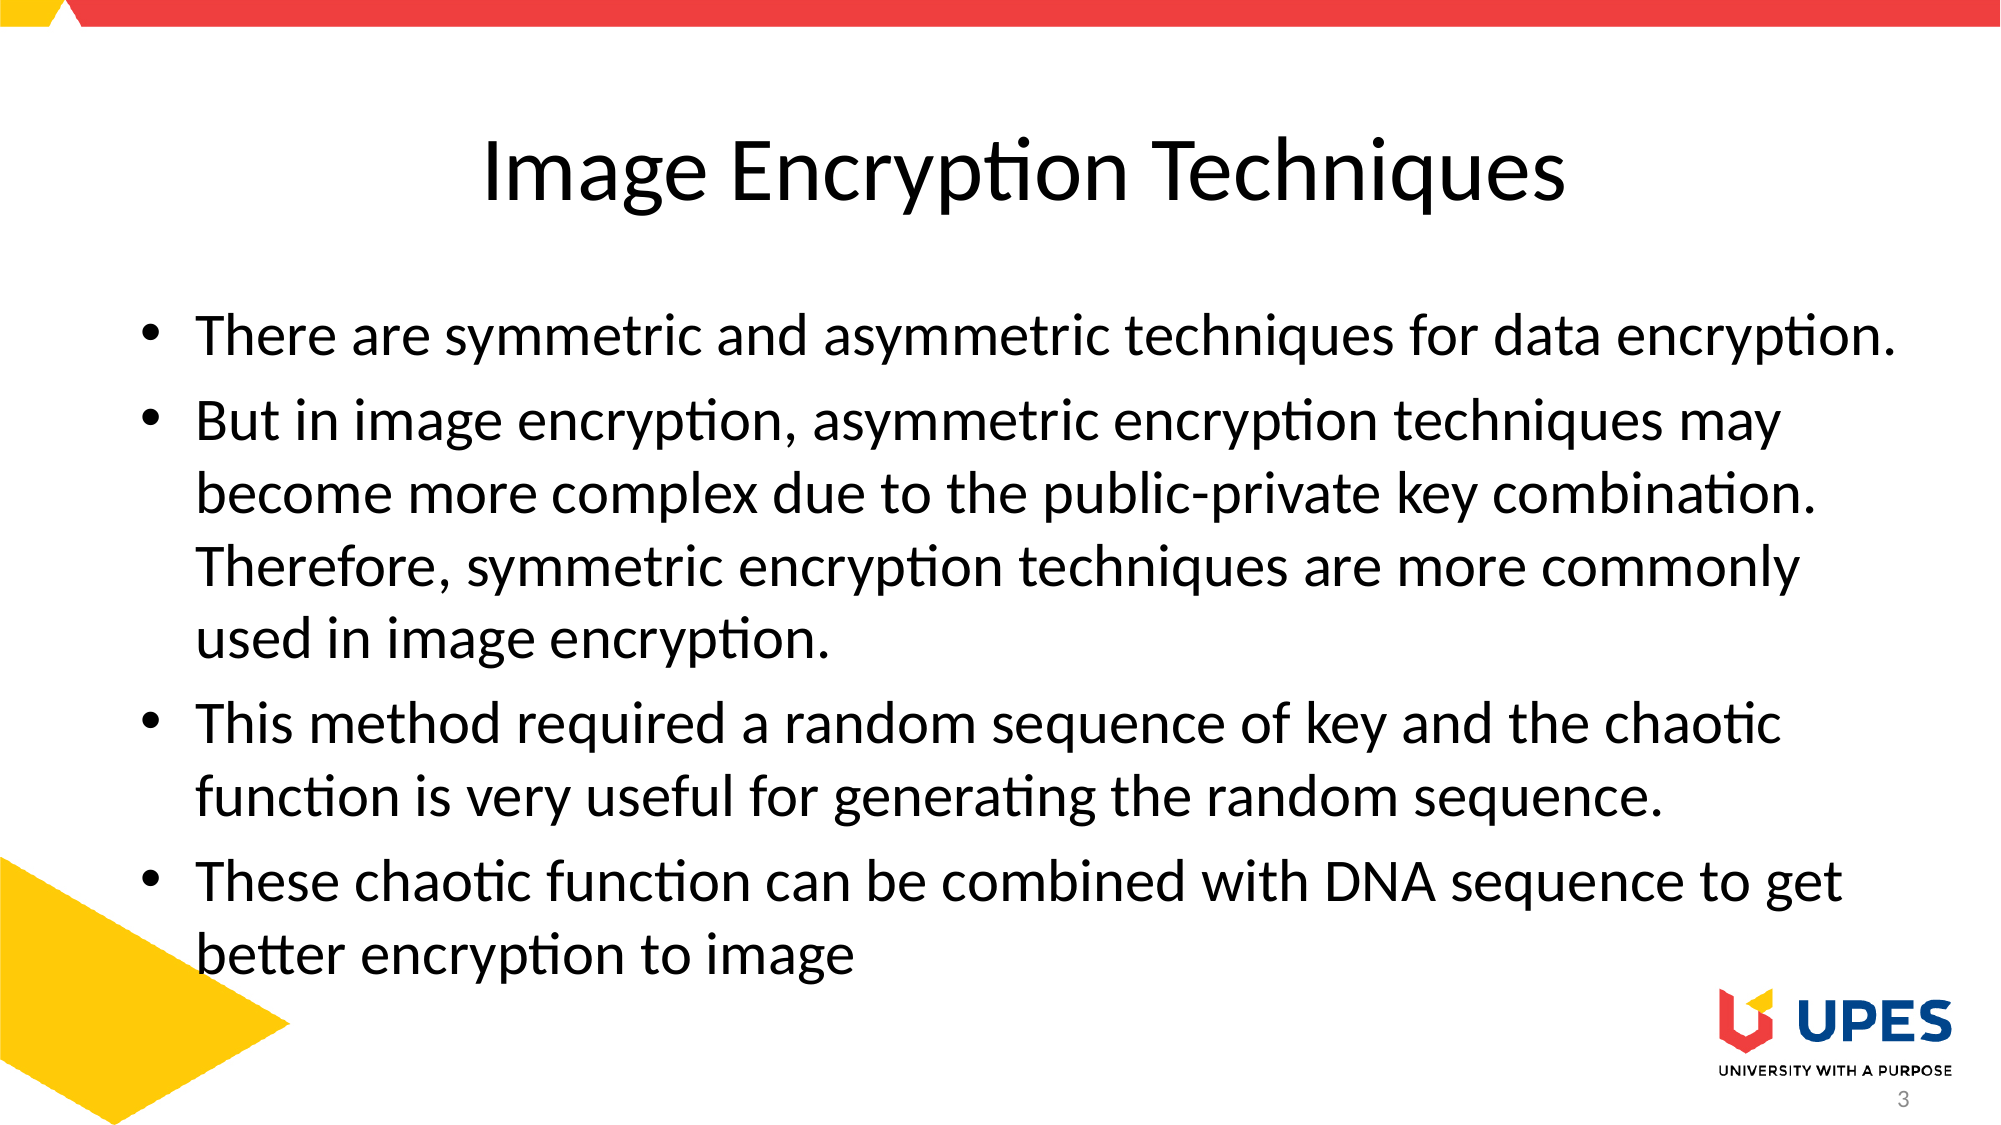

# Image Encryption Techniques
There are symmetric and asymmetric techniques for data encryption.
But in image encryption, asymmetric encryption techniques may become more complex due to the public-private key combination. Therefore, symmetric encryption techniques are more commonly used in image encryption.
This method required a random sequence of key and the chaotic function is very useful for generating the random sequence.
These chaotic function can be combined with DNA sequence to get better encryption to image